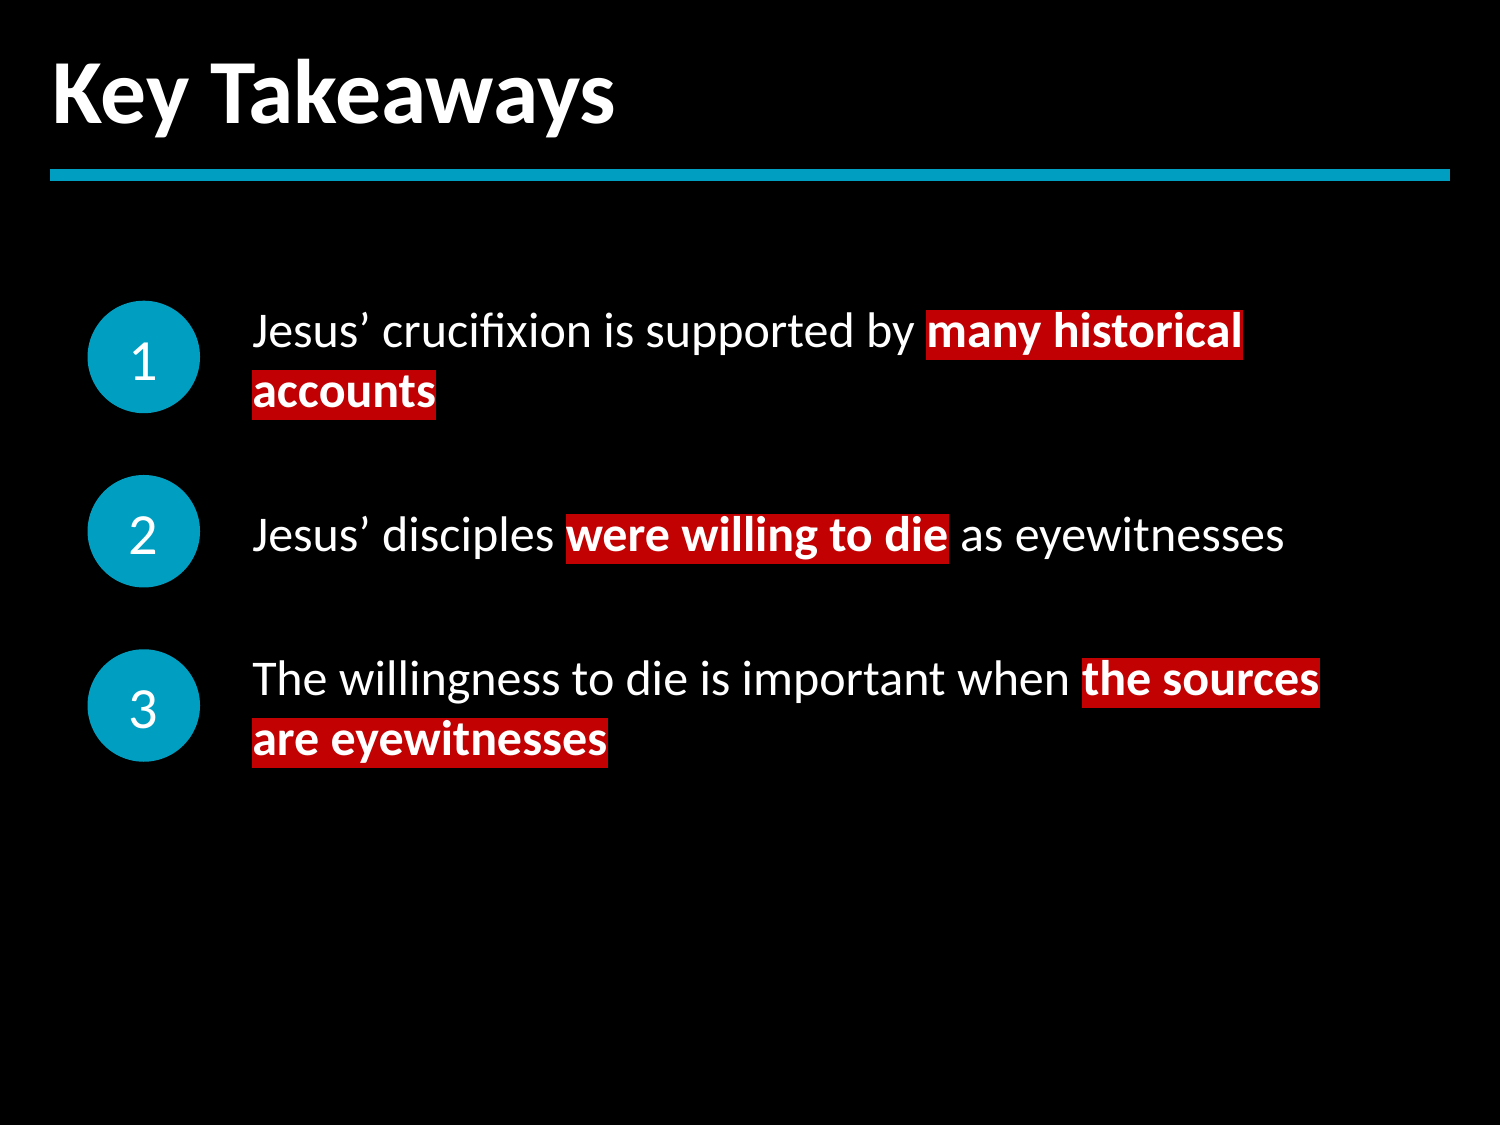

Key Takeaways
1
Jesus’ crucifixion is supported by many historical accounts
2
Jesus’ disciples were willing to die as eyewitnesses
3
The willingness to die is important when the sources are eyewitnesses